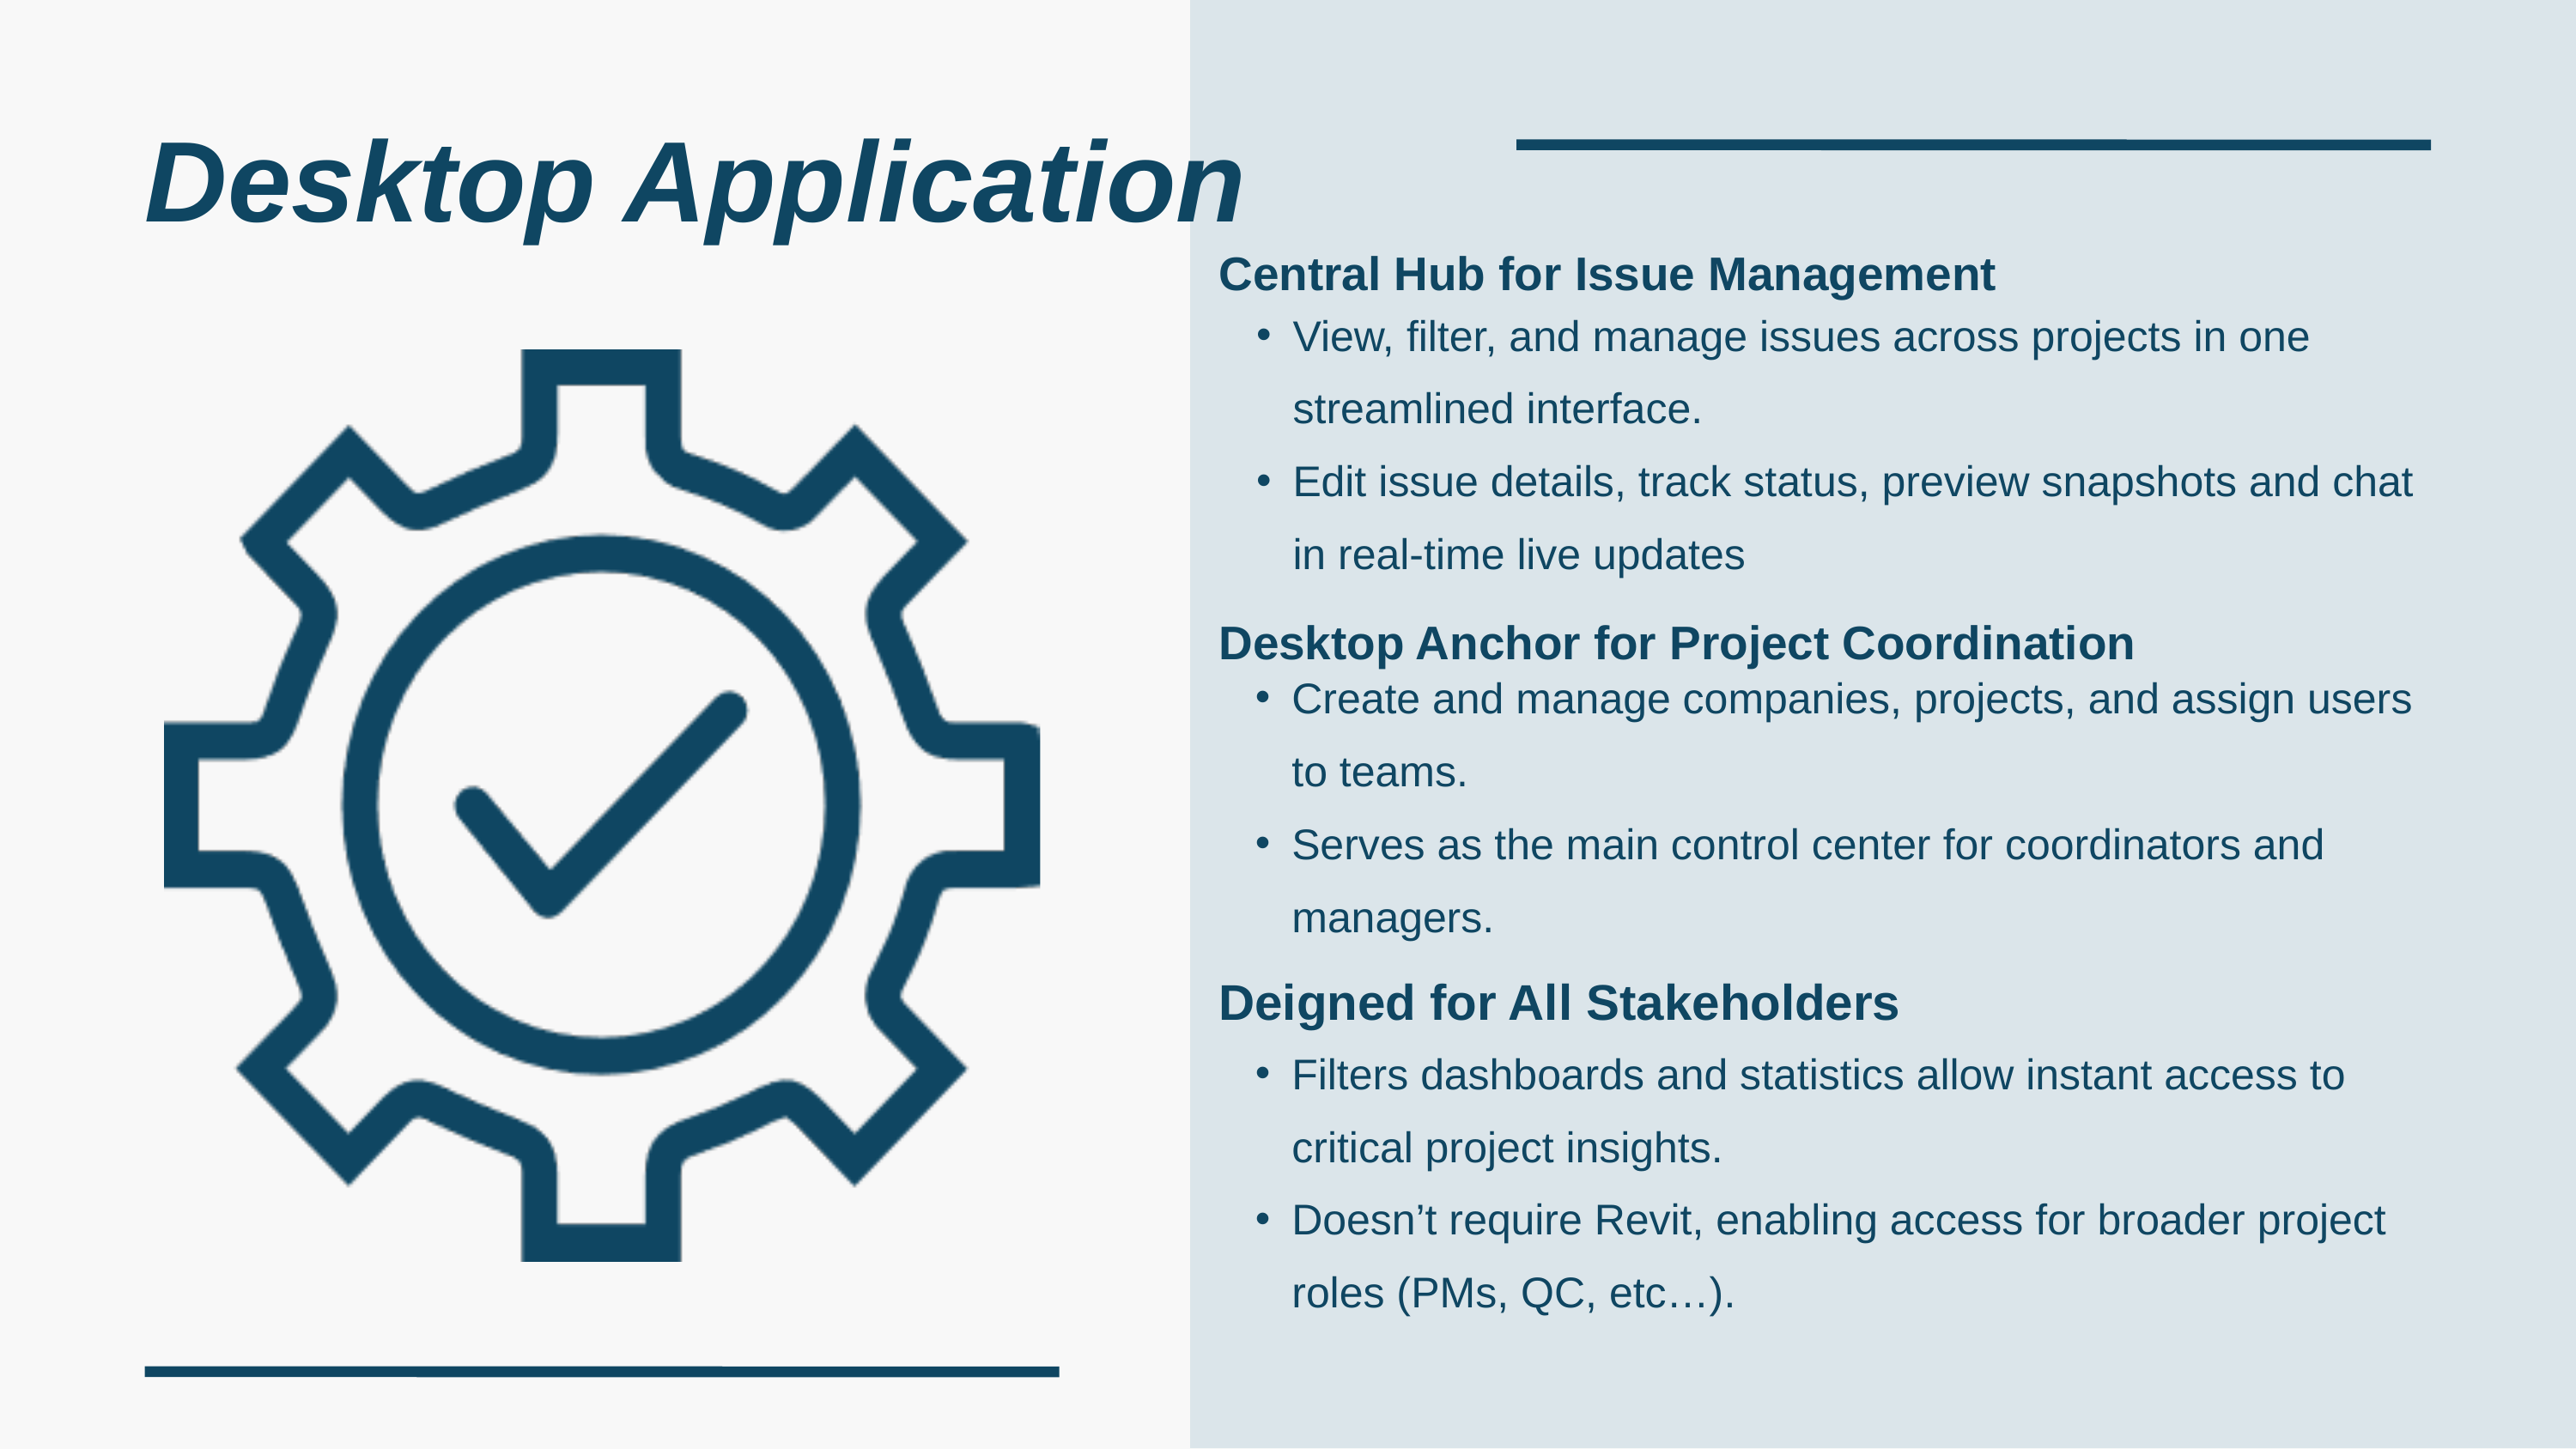

Desktop Application

Central Hub for Issue Management
View, filter, and manage issues across projects in one streamlined interface.
Edit issue details, track status, preview snapshots and chat in real-time live updates

Desktop Anchor for Project Coordination
Create and manage companies, projects, and assign users to teams.
Serves as the main control center for coordinators and managers.
Deigned for All Stakeholders
Filters dashboards and statistics allow instant access to critical project insights.
Doesn’t require Revit, enabling access for broader project roles (PMs, QC, etc…).